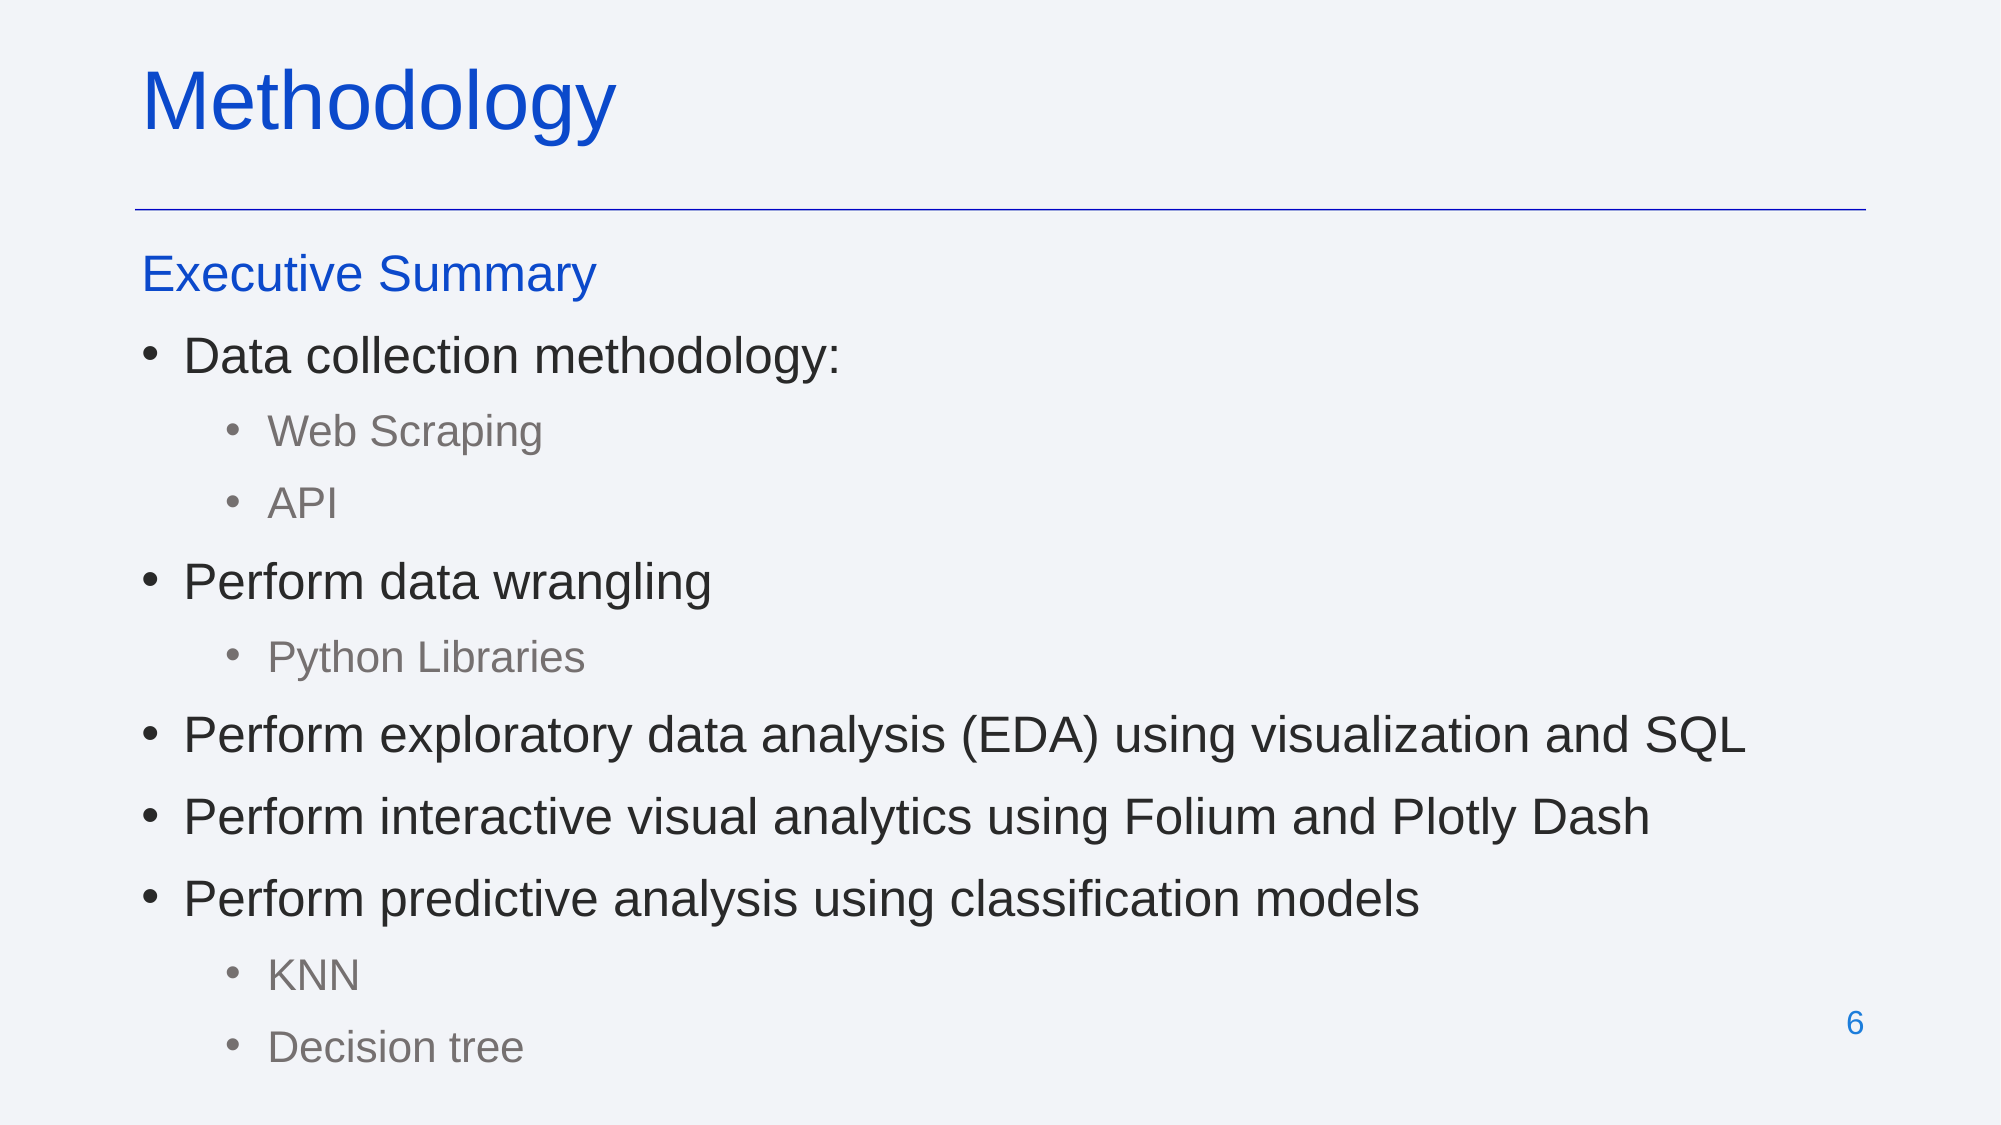

Methodology
Executive Summary
Data collection methodology:
Web Scraping
API
Perform data wrangling
Python Libraries
Perform exploratory data analysis (EDA) using visualization and SQL
Perform interactive visual analytics using Folium and Plotly Dash
Perform predictive analysis using classification models
KNN
Decision tree

6